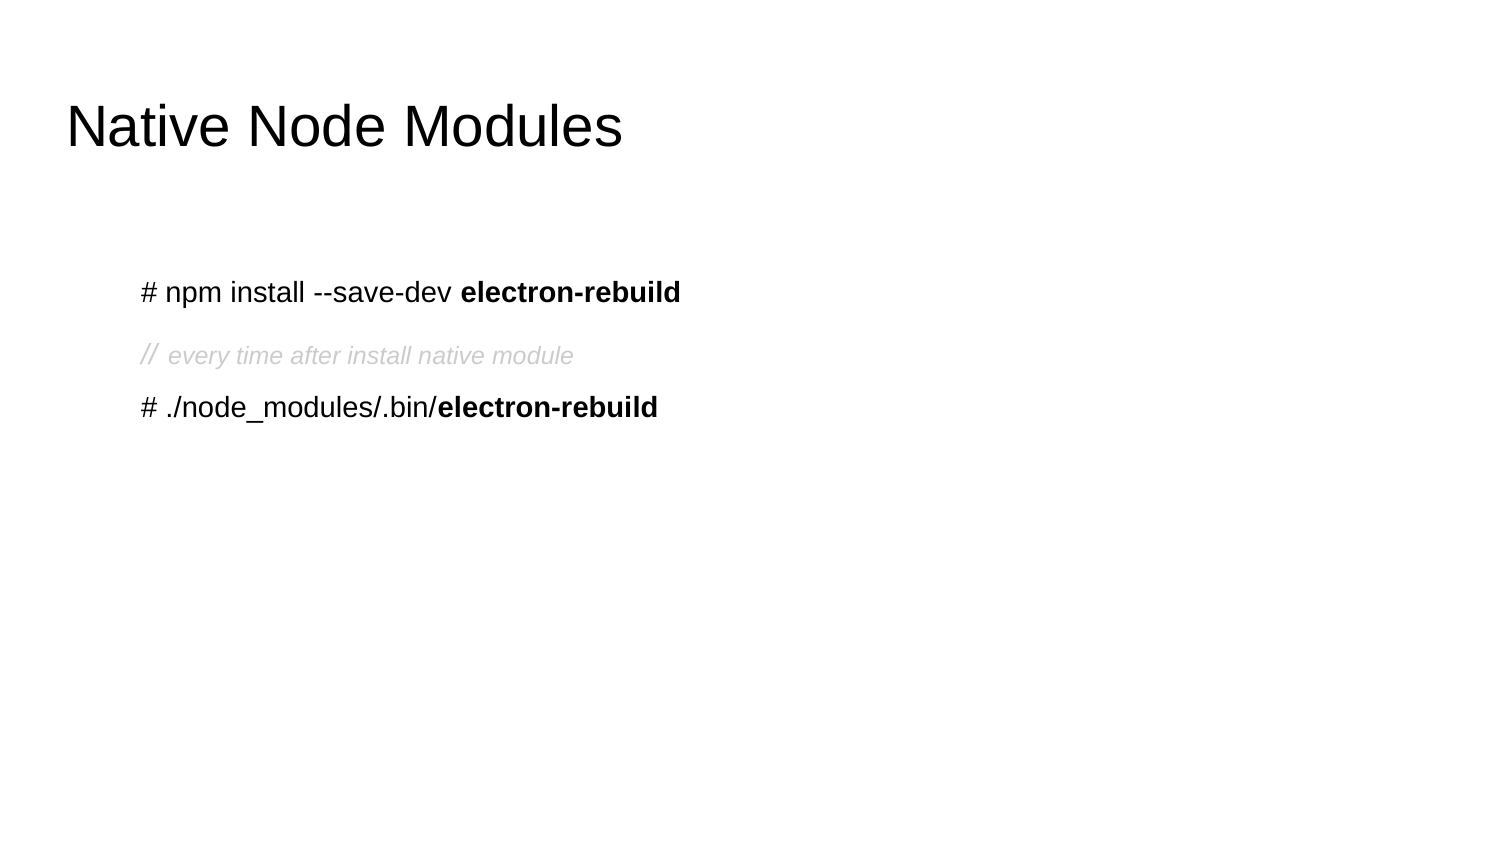

# Native Node Modules

# npm install --save-dev electron-rebuild
// every time after install native module
# ./node_modules/.bin/electron-rebuild